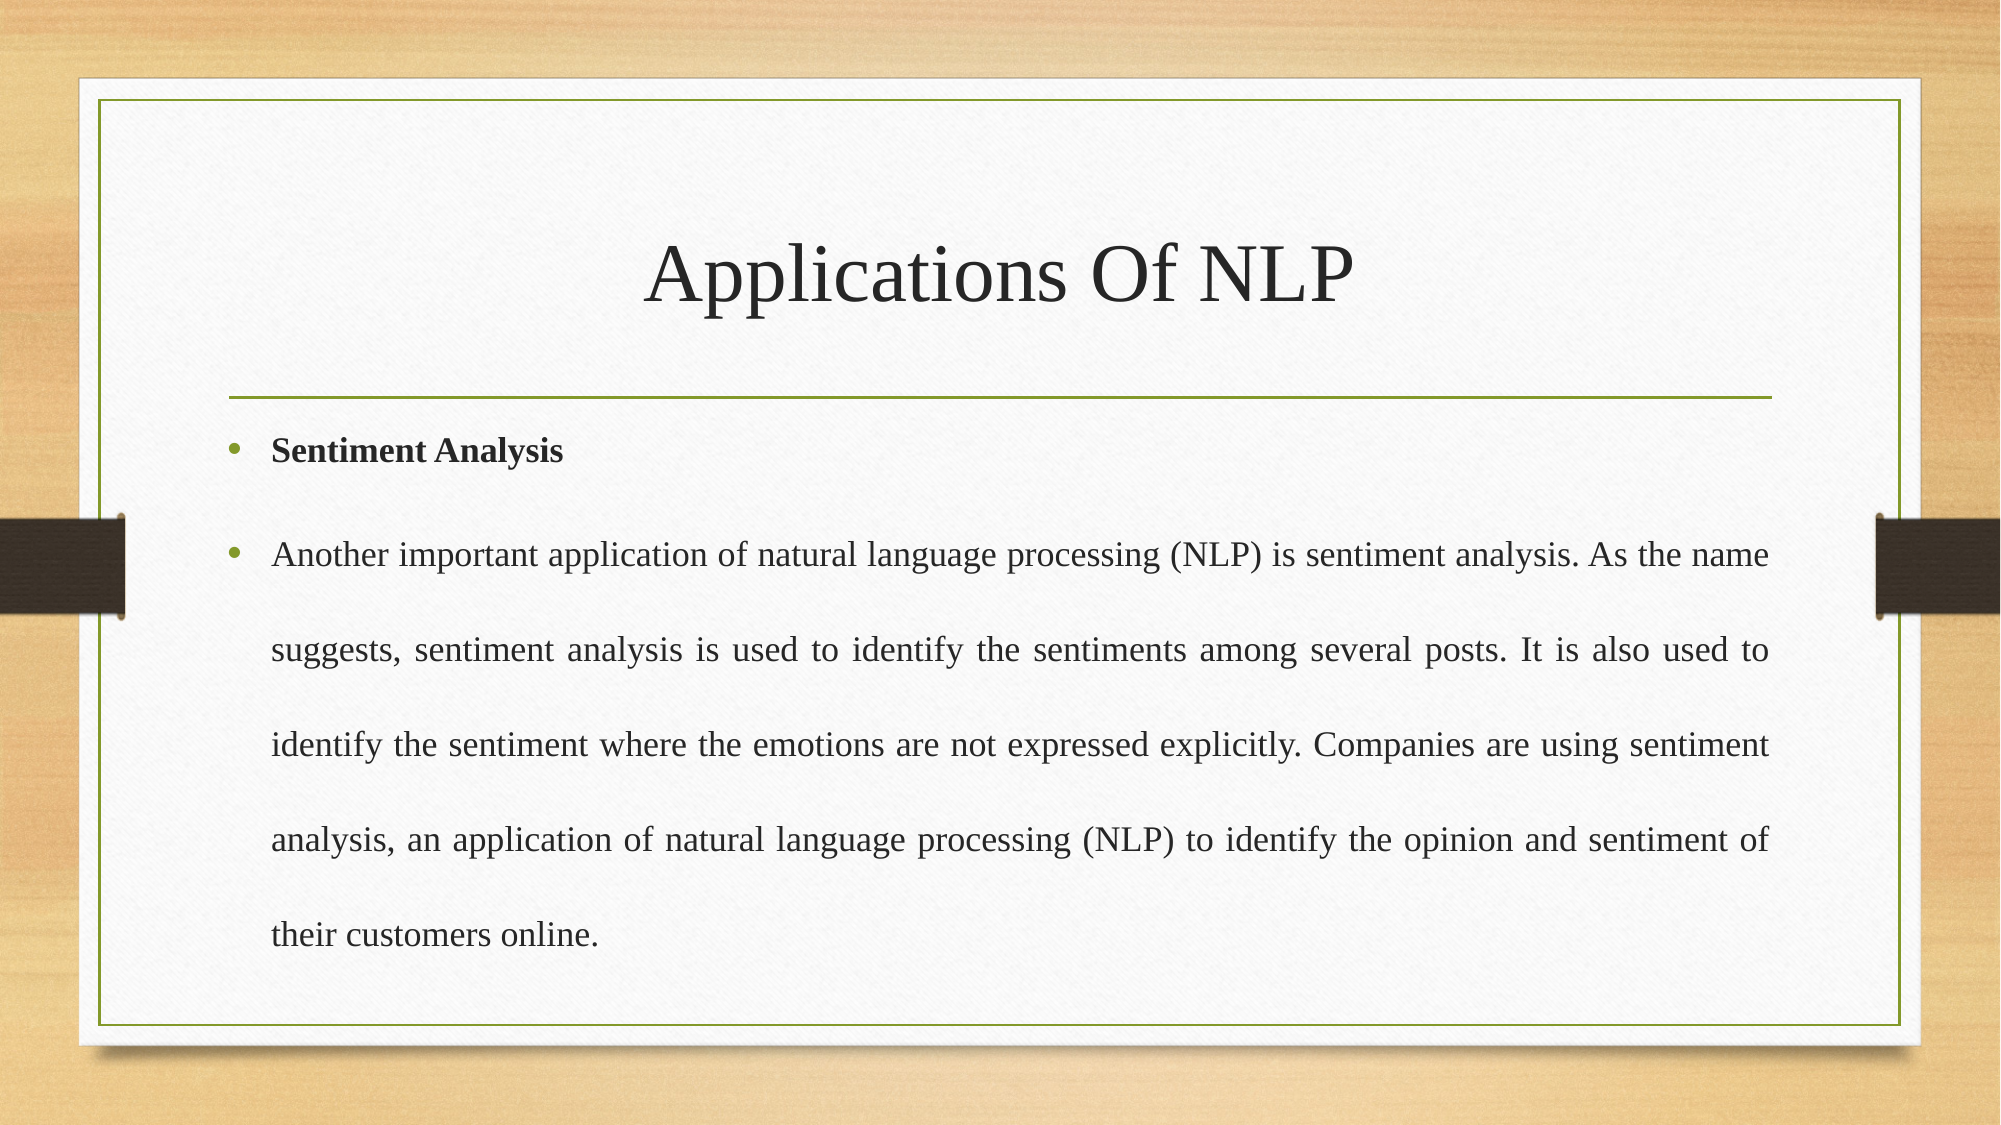

# Applications Of NLP
Sentiment Analysis
Another important application of natural language processing (NLP) is sentiment analysis. As the name suggests, sentiment analysis is used to identify the sentiments among several posts. It is also used to identify the sentiment where the emotions are not expressed explicitly. Companies are using sentiment analysis, an application of natural language processing (NLP) to identify the opinion and sentiment of their customers online.